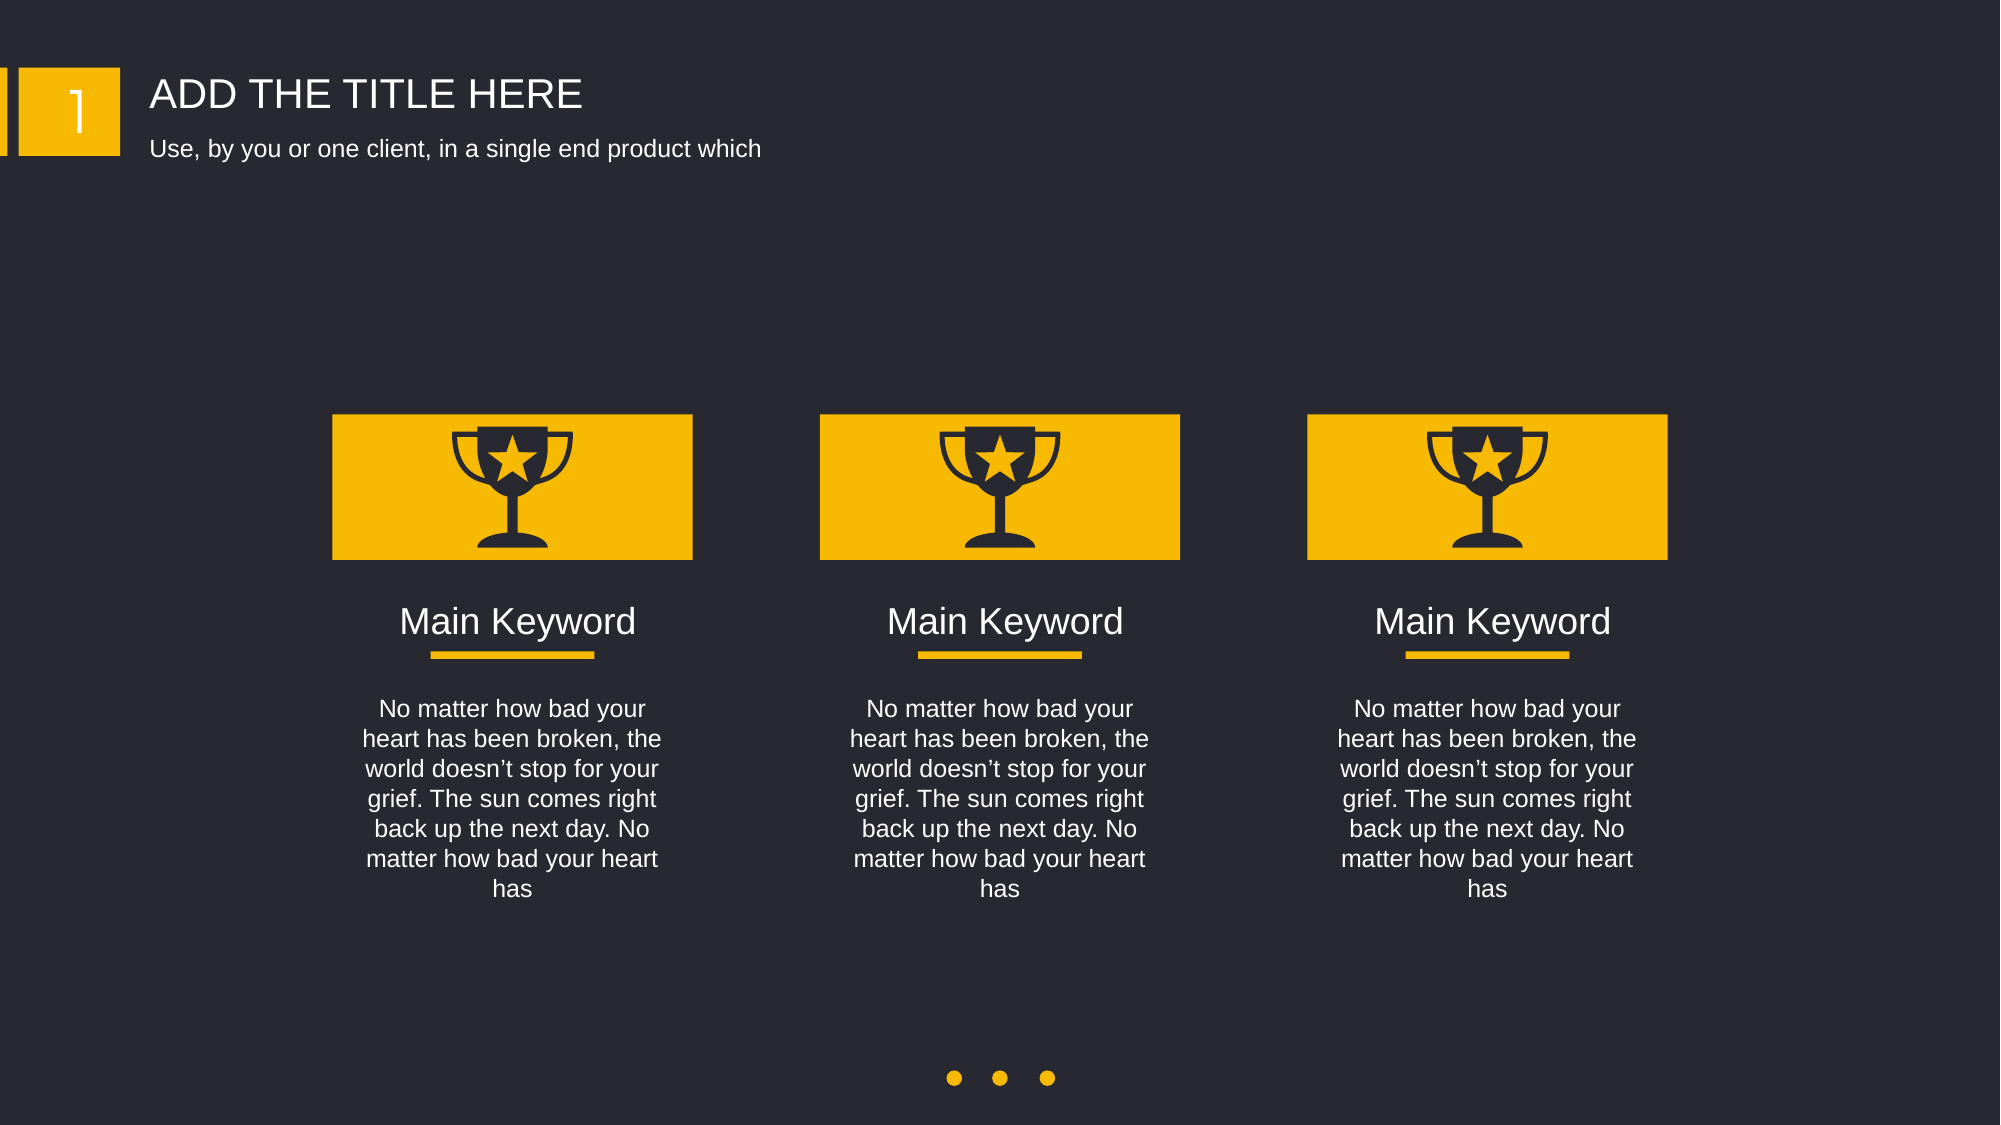

ADD THE TITLE HERE

1
Use, by you or one client, in a single end product which

 Main Keyword
 Main Keyword
 Main Keyword

No matter how bad your heart has been broken, the world doesn’t stop for your grief. The sun comes right back up the next day. No matter how bad your heart has
No matter how bad your heart has been broken, the world doesn’t stop for your grief. The sun comes right back up the next day. No matter how bad your heart has
No matter how bad your heart has been broken, the world doesn’t stop for your grief. The sun comes right back up the next day. No matter how bad your heart has